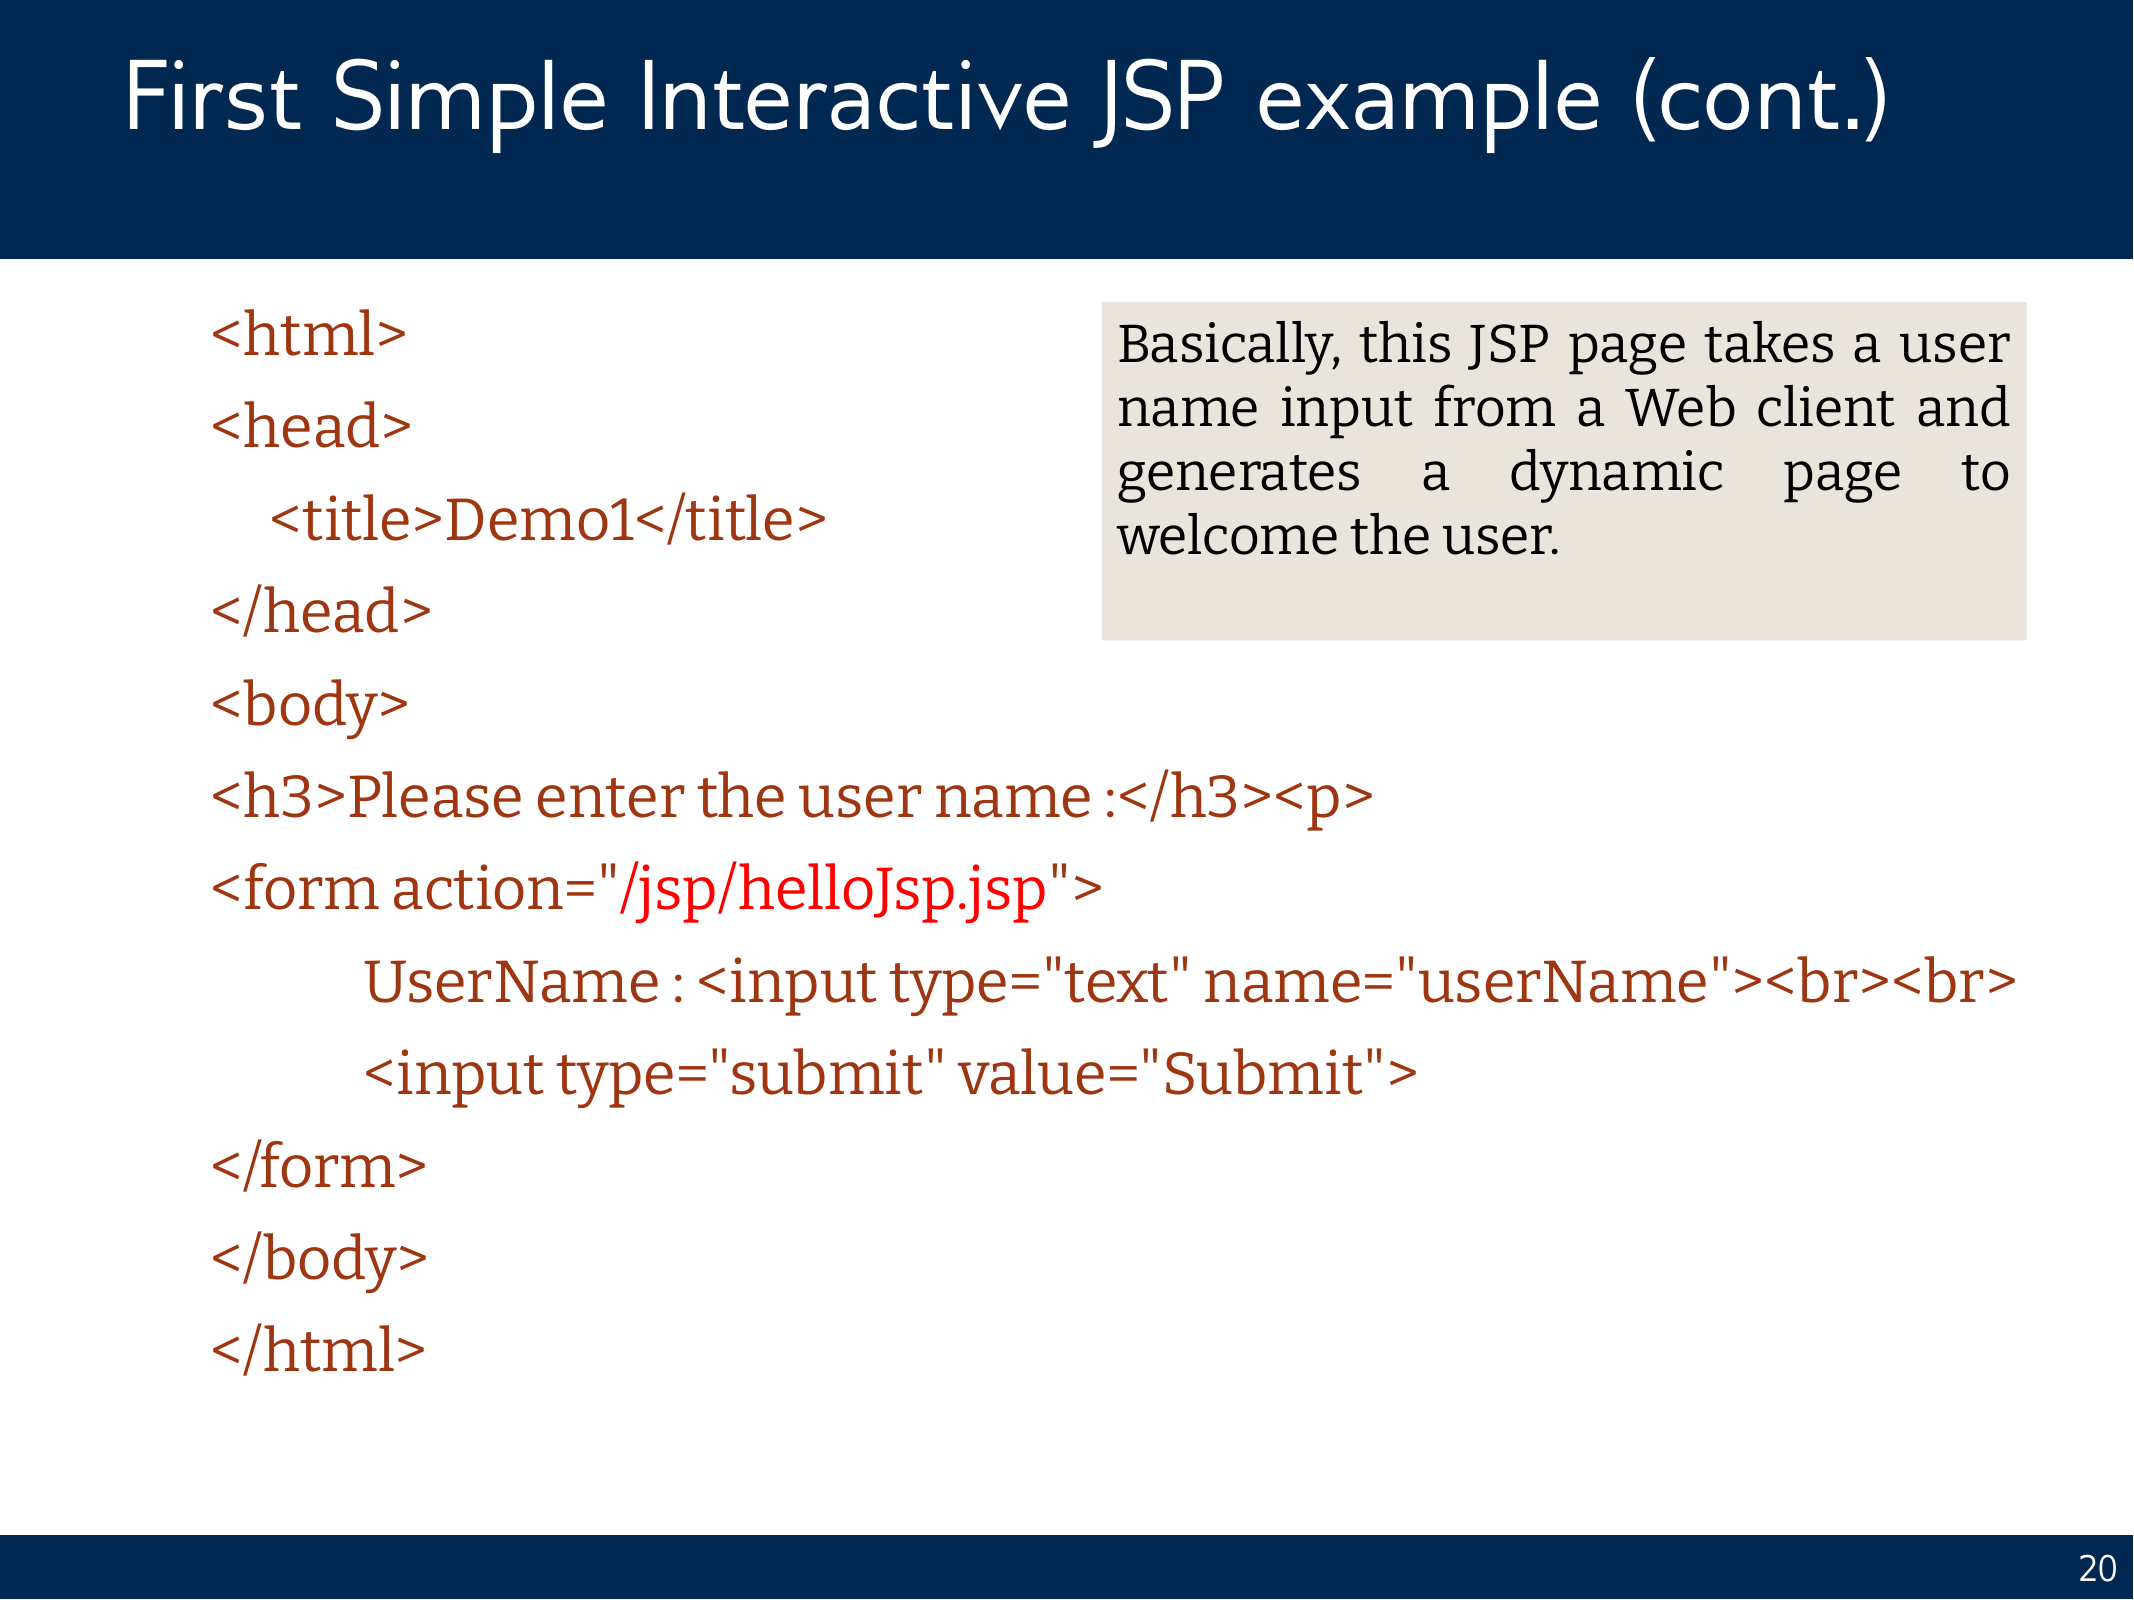

# First Simple Interactive JSP example (cont.)
<html>
<head>
     <title>Demo1</title>
</head>
<body>
<h3>Please enter the user name :</h3><p>
<form action="/jsp/helloJsp.jsp">
             UserName : <input type="text" name="userName"><br><br>
             <input type="submit" value="Submit">
</form>
</body>
</html>
Basically, this JSP page takes a user name input from a Web client and generates a dynamic page to welcome the user.